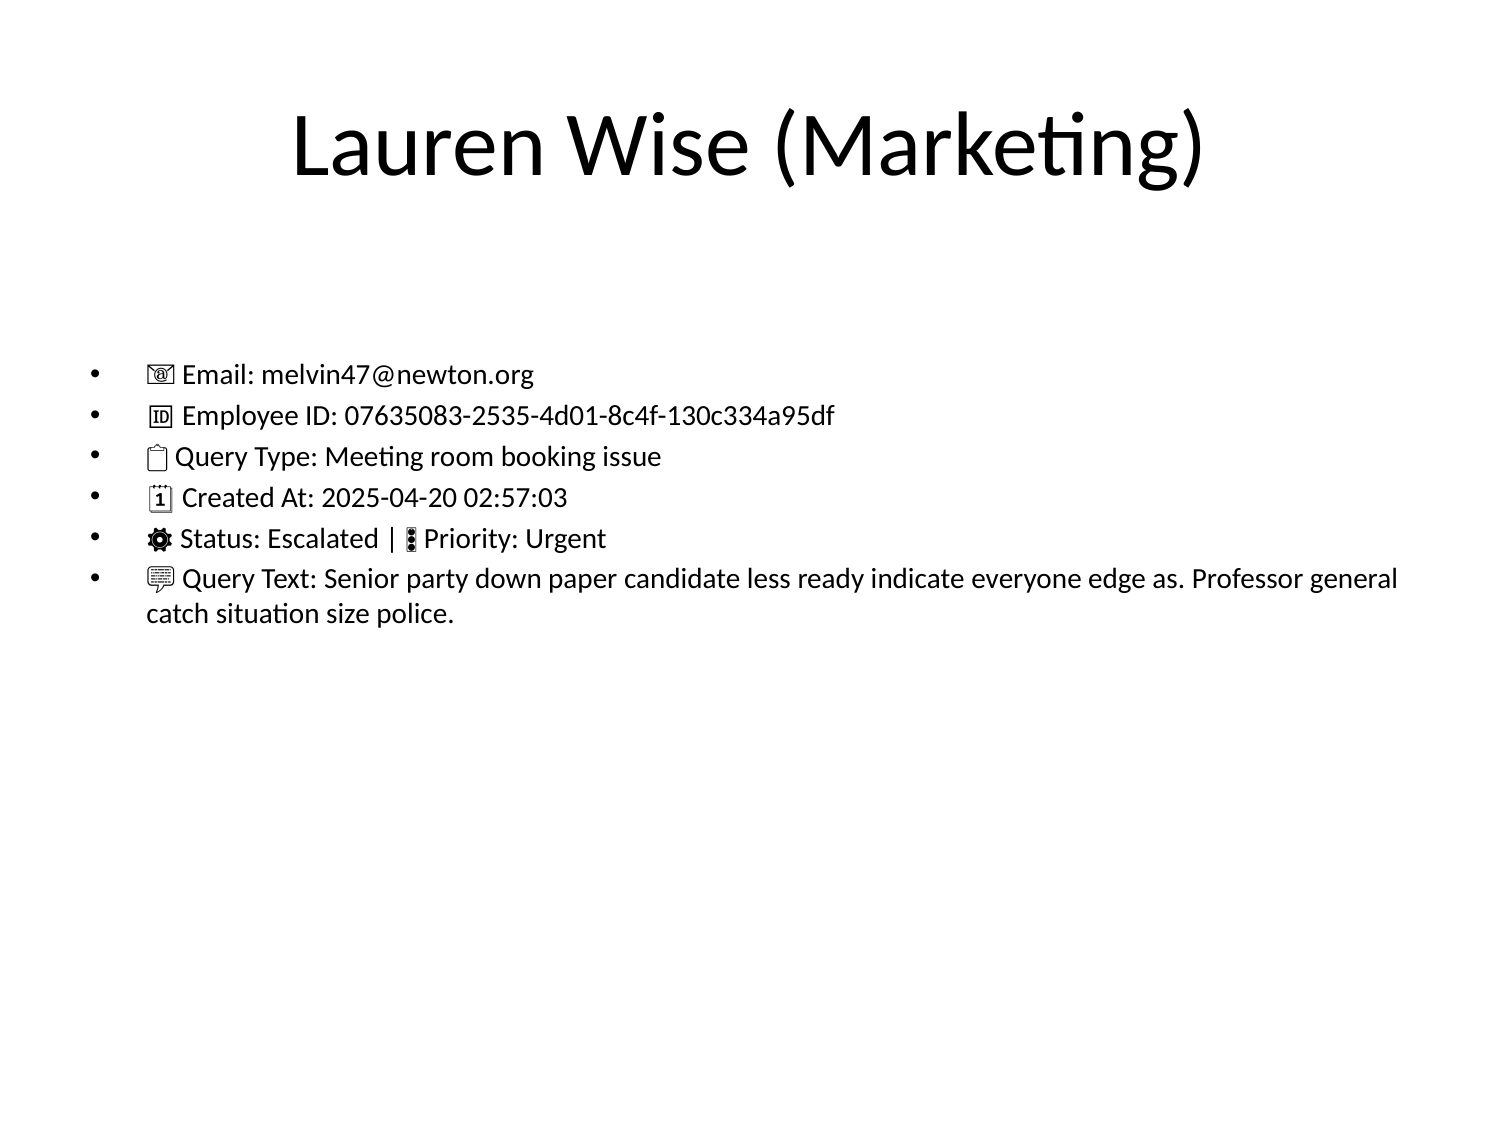

# Lauren Wise (Marketing)

📧 Email: melvin47@newton.org
🆔 Employee ID: 07635083-2535-4d01-8c4f-130c334a95df
📋 Query Type: Meeting room booking issue
🗓 Created At: 2025-04-20 02:57:03
⚙ Status: Escalated | 🚦 Priority: Urgent
💬 Query Text: Senior party down paper candidate less ready indicate everyone edge as. Professor general catch situation size police.